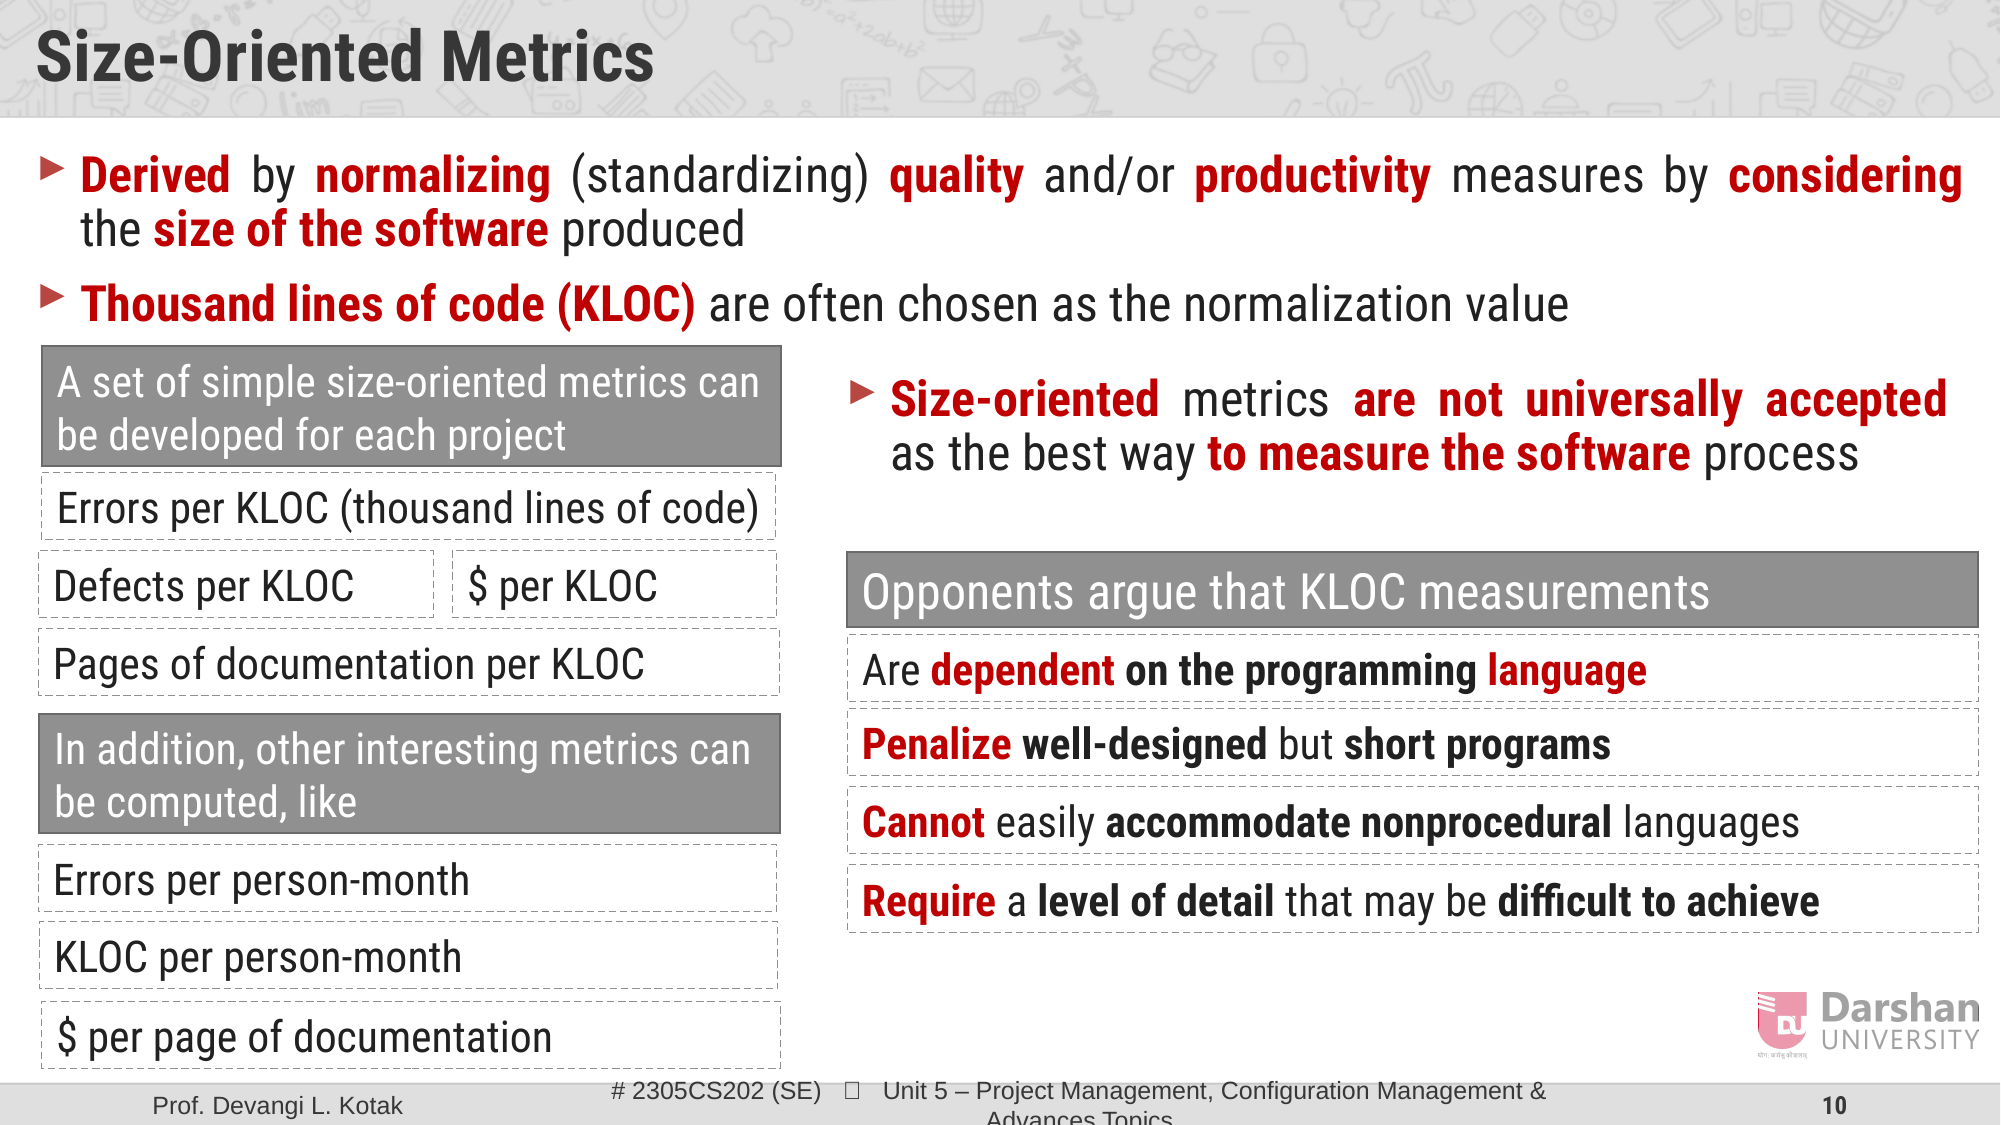

# Size-Oriented Metrics
Derived by normalizing (standardizing) quality and/or productivity measures by considering the size of the software produced
Thousand lines of code (KLOC) are often chosen as the normalization value

A set of simple size-oriented metrics can be developed for each project
Size-oriented metrics are not universally accepted as the best way to measure the software process
Errors per KLOC (thousand lines of code)
$ per KLOC
Defects per KLOC
Opponents argue that KLOC measurements
Pages of documentation per KLOC
Are dependent on the programming language
Penalize well-designed but short programs
In addition, other interesting metrics can be computed, like
Cannot easily accommodate nonprocedural languages
Errors per person-month
Require a level of detail that may be difficult to achieve
KLOC per person-month
$ per page of documentation